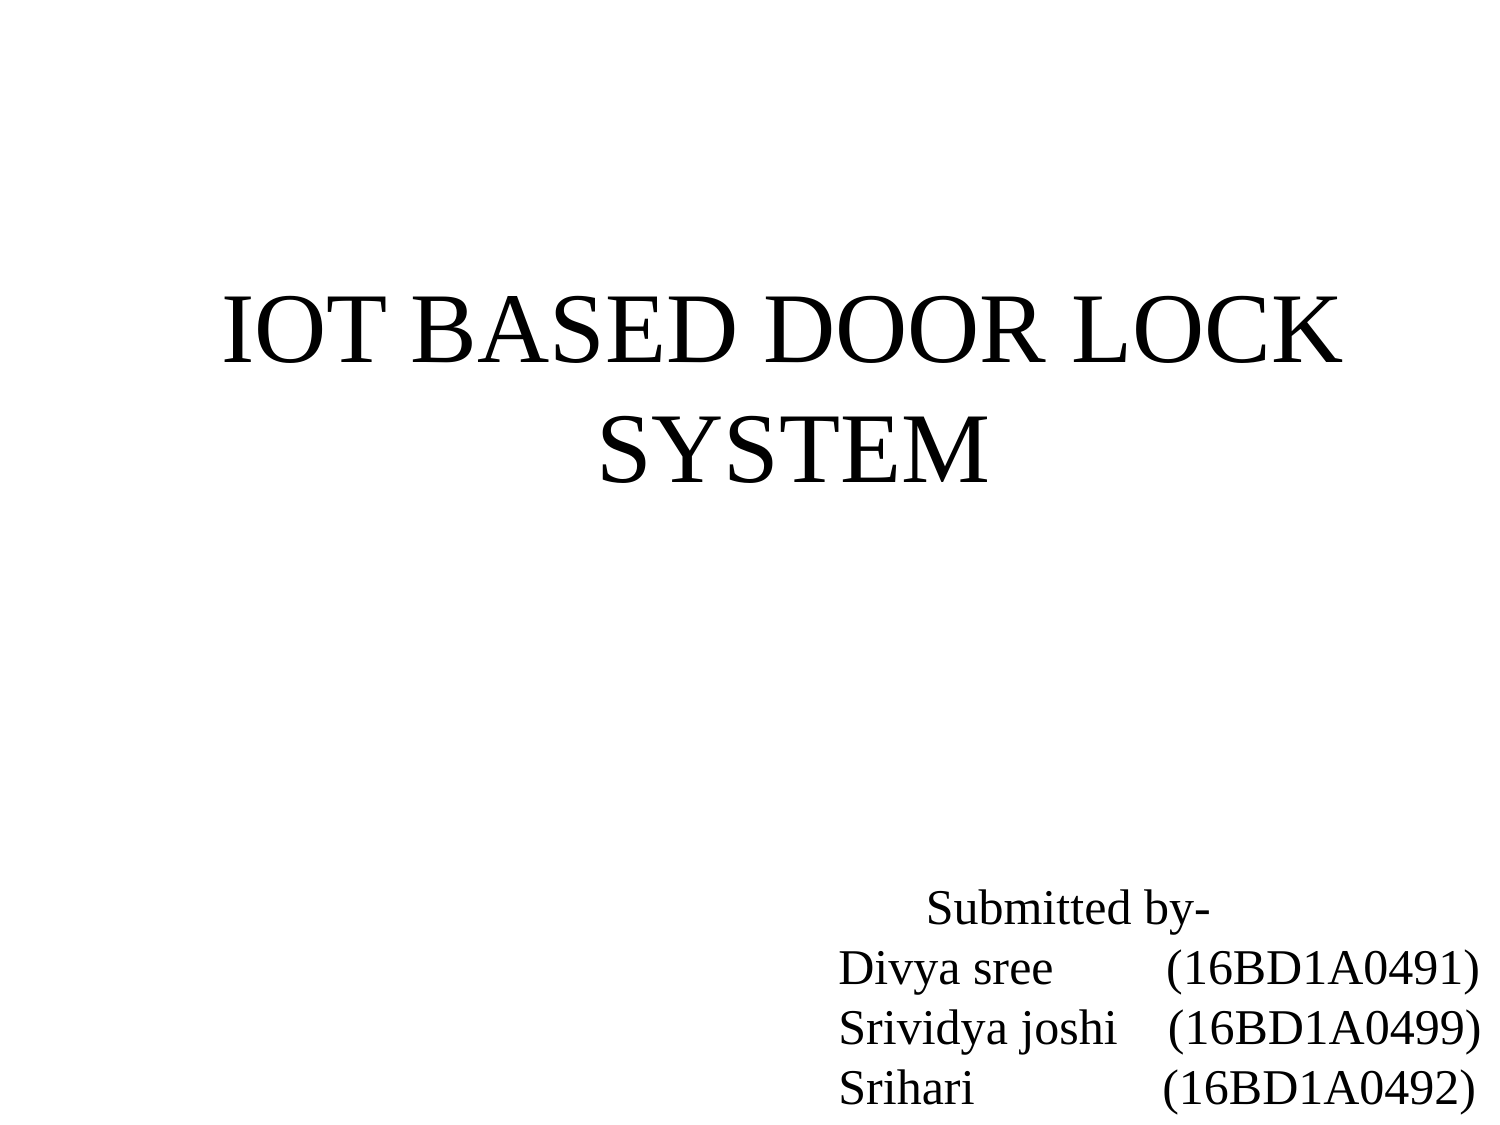

IOT BASED DOOR LOCK
               SYSTEM
       Submitted by-
Divya sree         (16BD1A0491)
Srividya joshi    (16BD1A0499)
Srihari               (16BD1A0492)